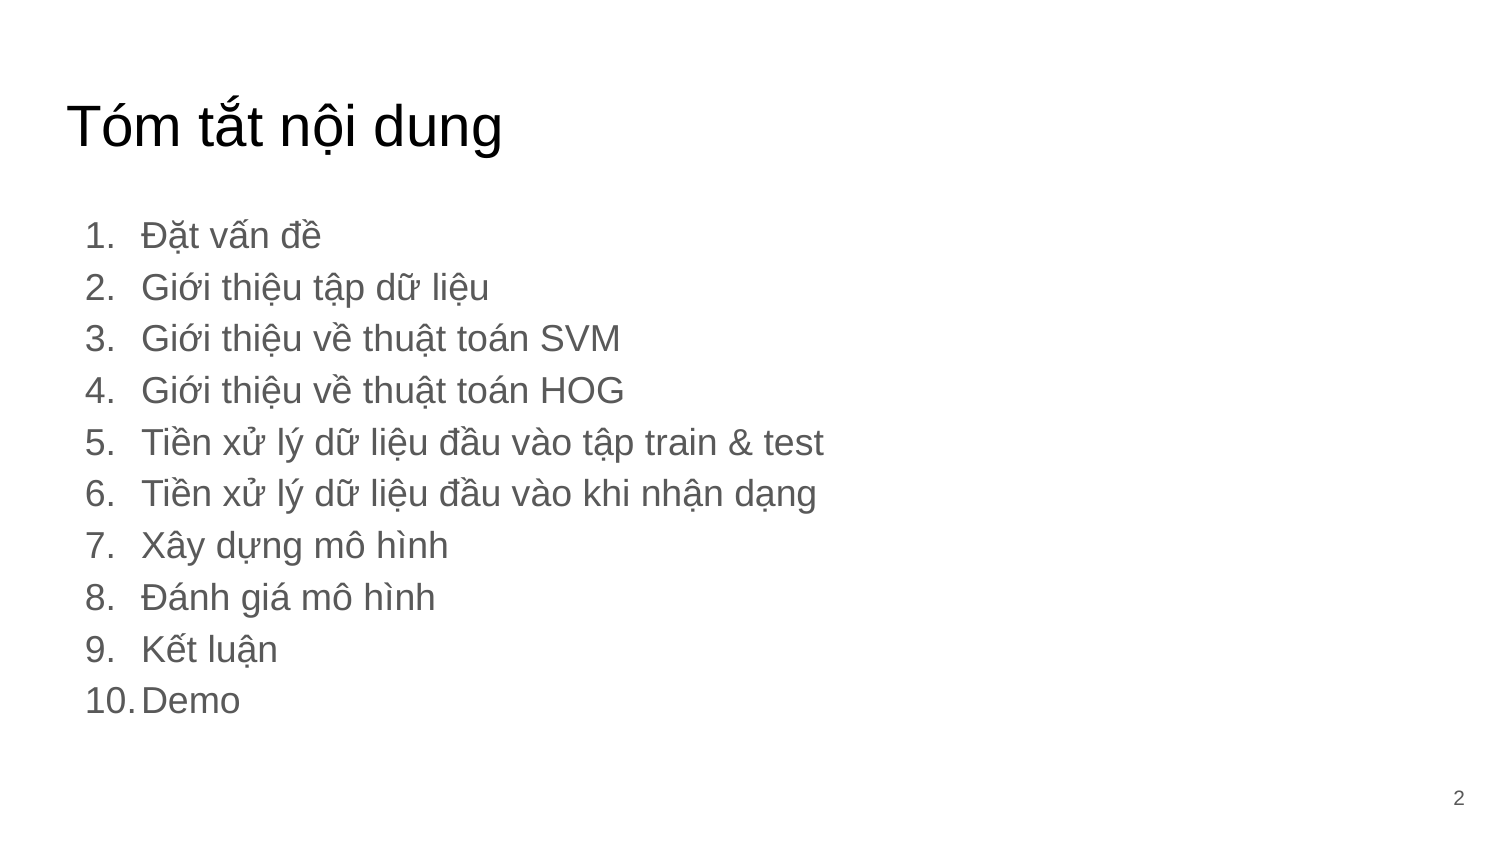

# Tóm tắt nội dung
Đặt vấn đề
Giới thiệu tập dữ liệu
Giới thiệu về thuật toán SVM
Giới thiệu về thuật toán HOG
Tiền xử lý dữ liệu đầu vào tập train & test
Tiền xử lý dữ liệu đầu vào khi nhận dạng
Xây dựng mô hình
Đánh giá mô hình
Kết luận
Demo
2